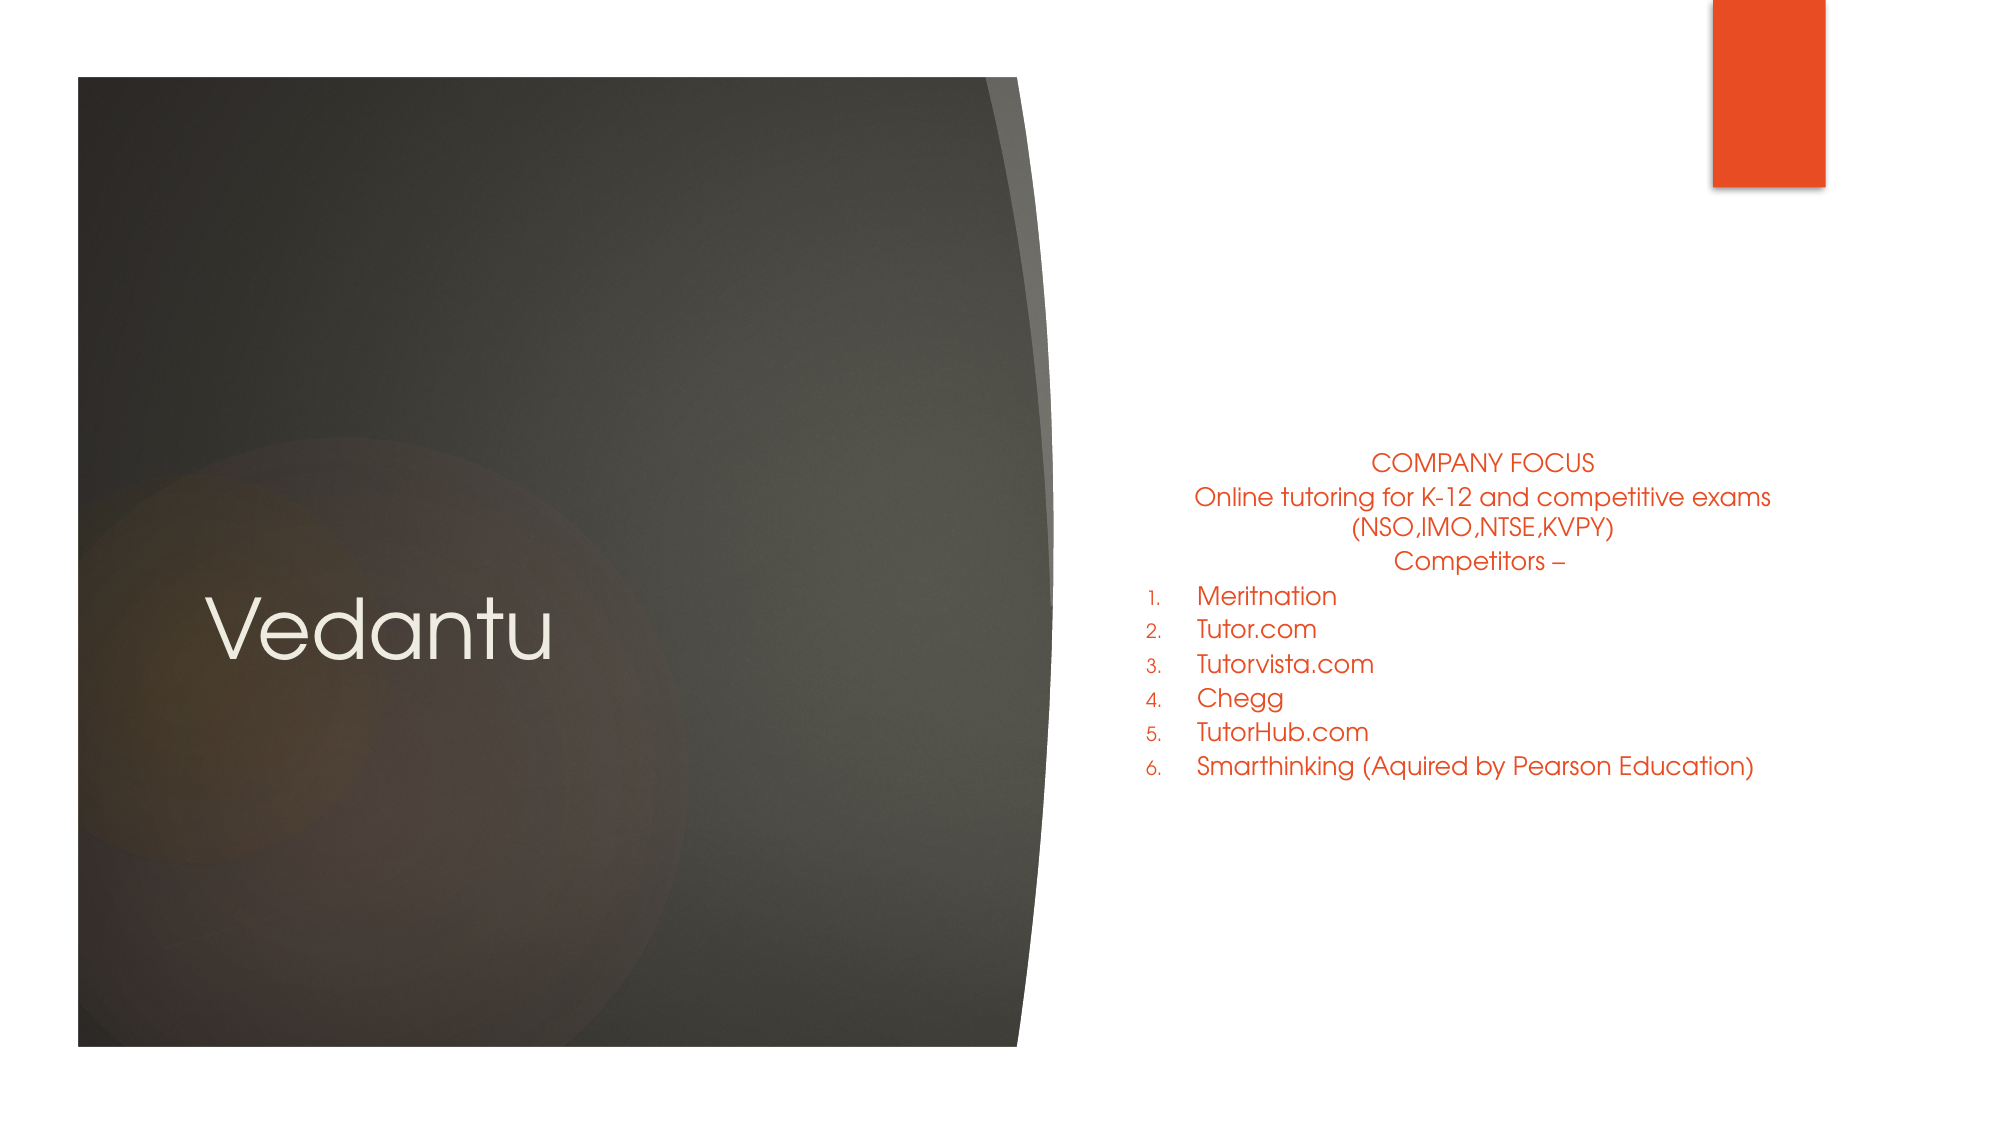

# Vedantu
Company focus
Online tutoring for K-12 and competitive exams (NSO,IMO,NTSE,KVPY)
Competitors –
Meritnation
Tutor.com
Tutorvista.com
Chegg
TutorHub.com
Smarthinking (Aquired by Pearson Education)